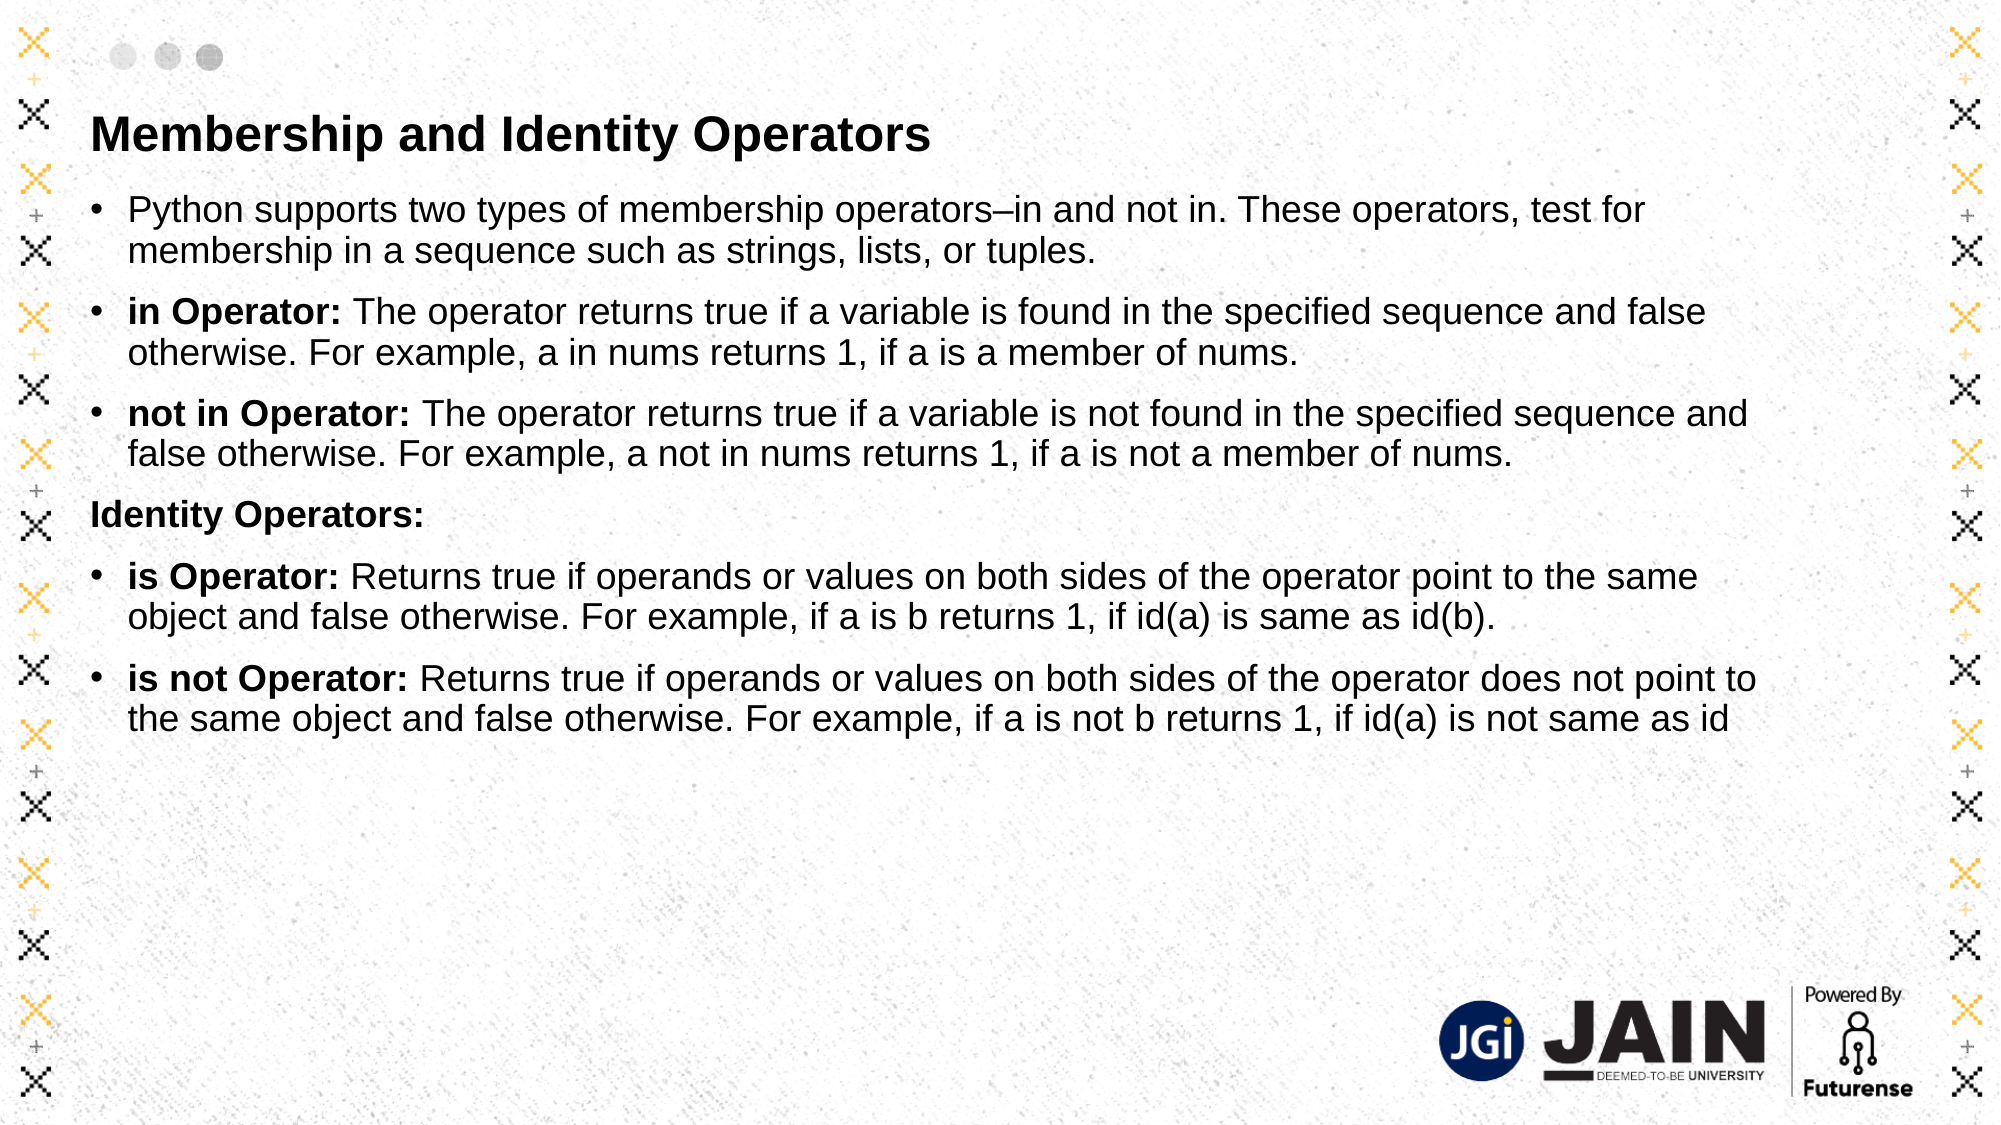

# Membership and Identity Operators
Python supports two types of membership operators–in and not in. These operators, test for membership in a sequence such as strings, lists, or tuples.
in Operator: The operator returns true if a variable is found in the specified sequence and false otherwise. For example, a in nums returns 1, if a is a member of nums.
not in Operator: The operator returns true if a variable is not found in the specified sequence and false otherwise. For example, a not in nums returns 1, if a is not a member of nums.
Identity Operators:
is Operator: Returns true if operands or values on both sides of the operator point to the same object and false otherwise. For example, if a is b returns 1, if id(a) is same as id(b).
is not Operator: Returns true if operands or values on both sides of the operator does not point to the same object and false otherwise. For example, if a is not b returns 1, if id(a) is not same as id